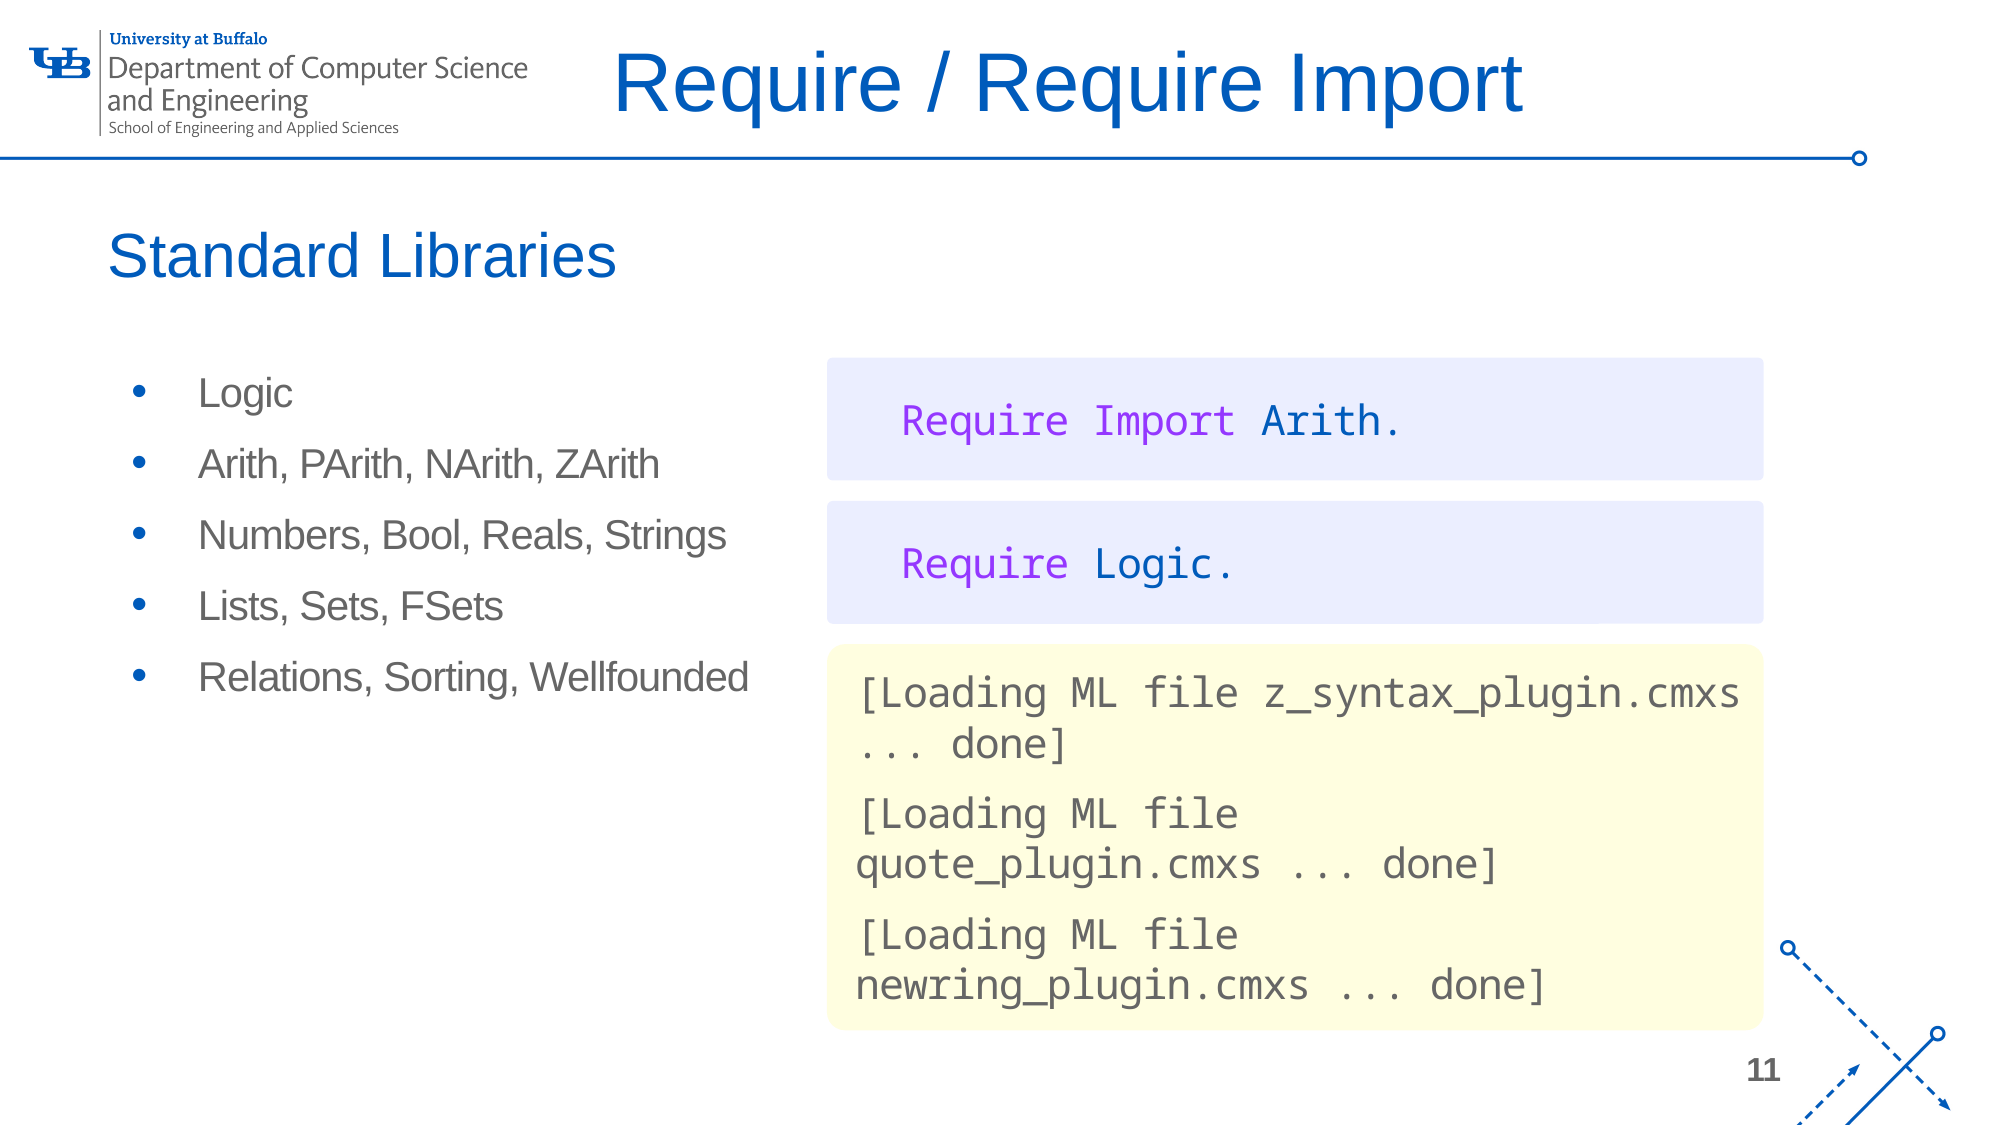

Require / Require Import
# Standard Libraries

  Require Import Arith.

Logic
Arith, PArith, NArith, ZArith
Numbers, Bool, Reals, Strings
Lists, Sets, FSets
Relations, Sorting, Wellfounded

  Require Logic.

[Loading ML file z_syntax_plugin.cmxs ... done]
[Loading ML file quote_plugin.cmxs ... done]
[Loading ML file newring_plugin.cmxs ... done]